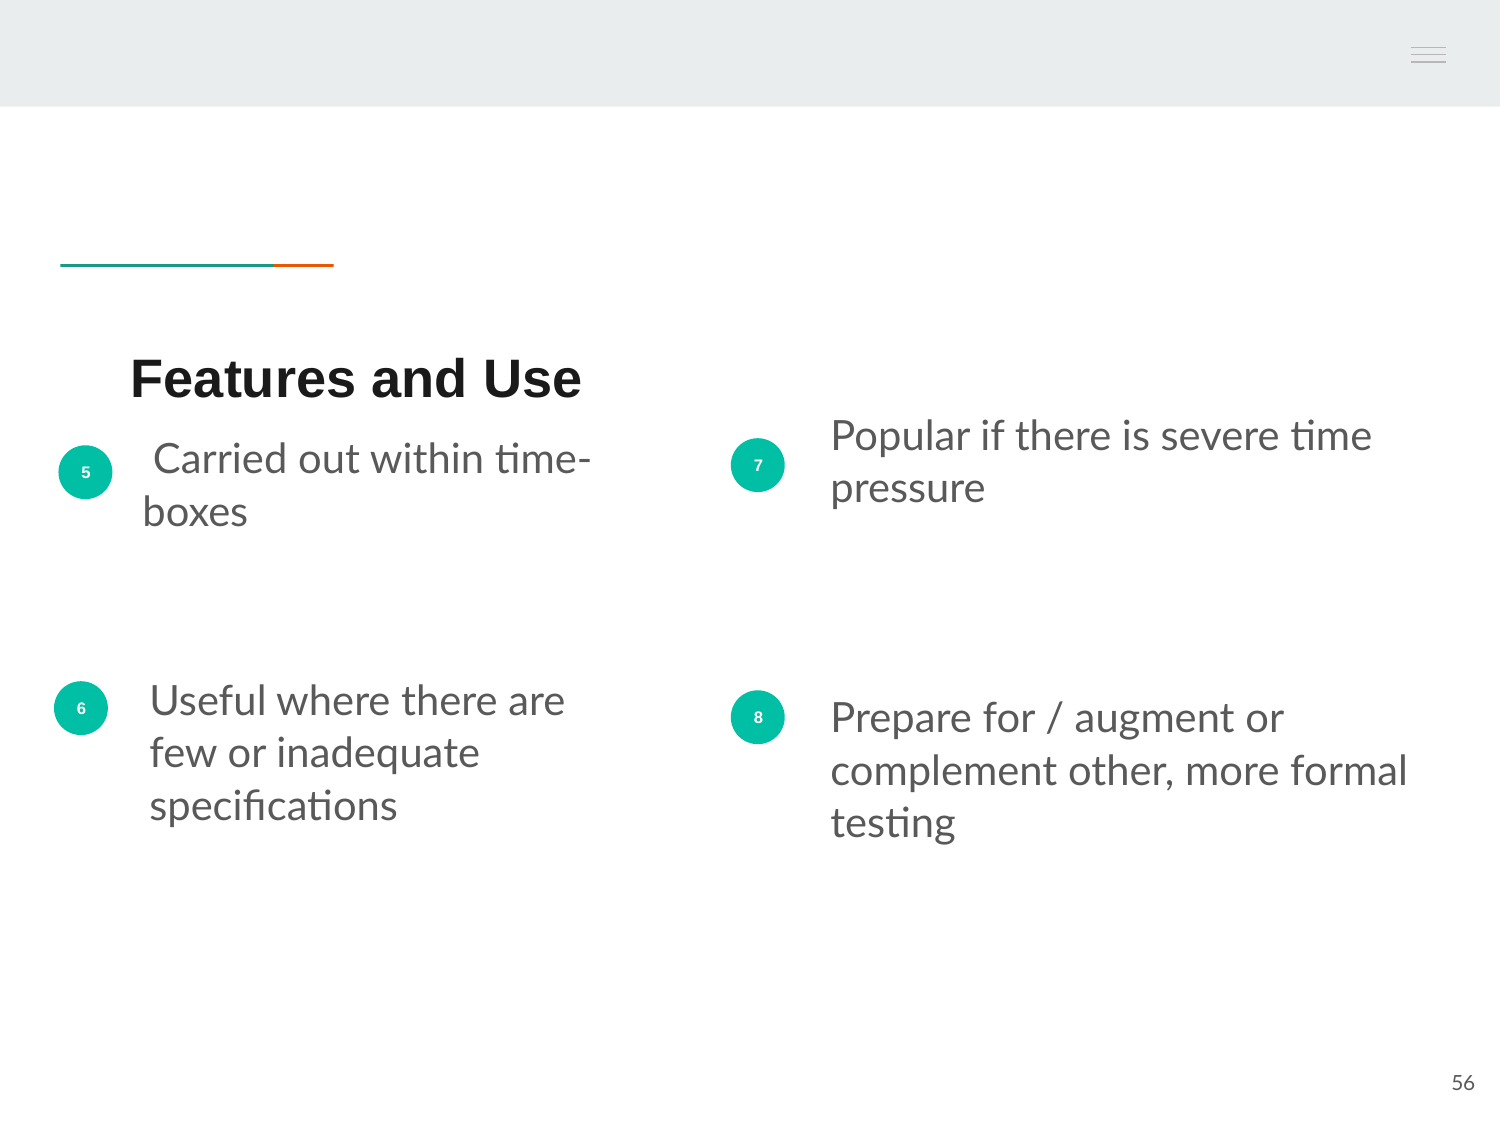

# Features and Use
Popular if there is severe time pressure
 Carried out within time-boxes
7
5
Useful where there are few or inadequate specifications
Prepare for / augment or complement other, more formal testing
6
8
56